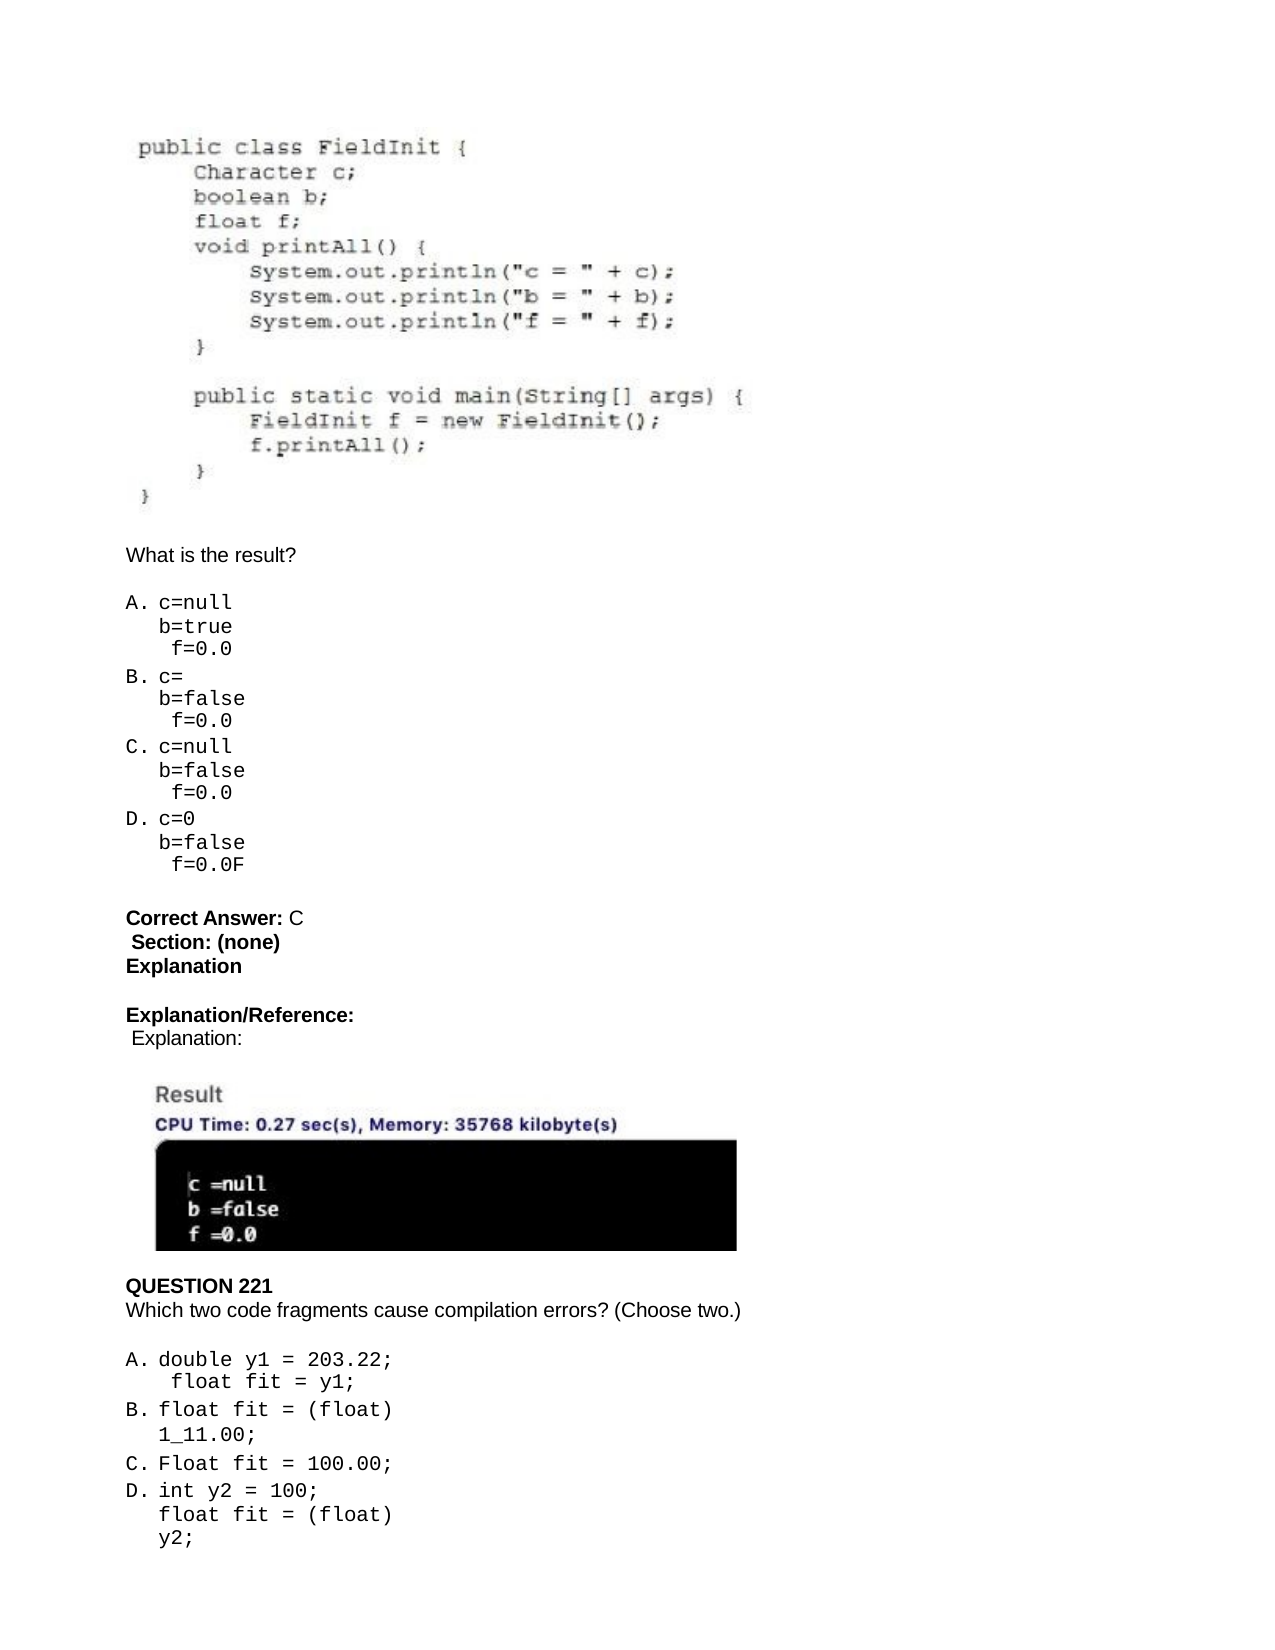

What is the result?

c=null
b=true  f=0.0
c=  b=false  f=0.0
c=null
b=false  f=0.0
c=0
b=false  f=0.0F

Correct Answer: C  Section: (none)  Explanation

Explanation/Reference:  Explanation:

QUESTION 221
Which two code fragments cause compilation errors? (Choose two.)

double y1 = 203.22;  float fit = y1;
float fit = (float) 1_11.00;
Float fit = 100.00;
int y2 = 100;
float fit = (float) y2;